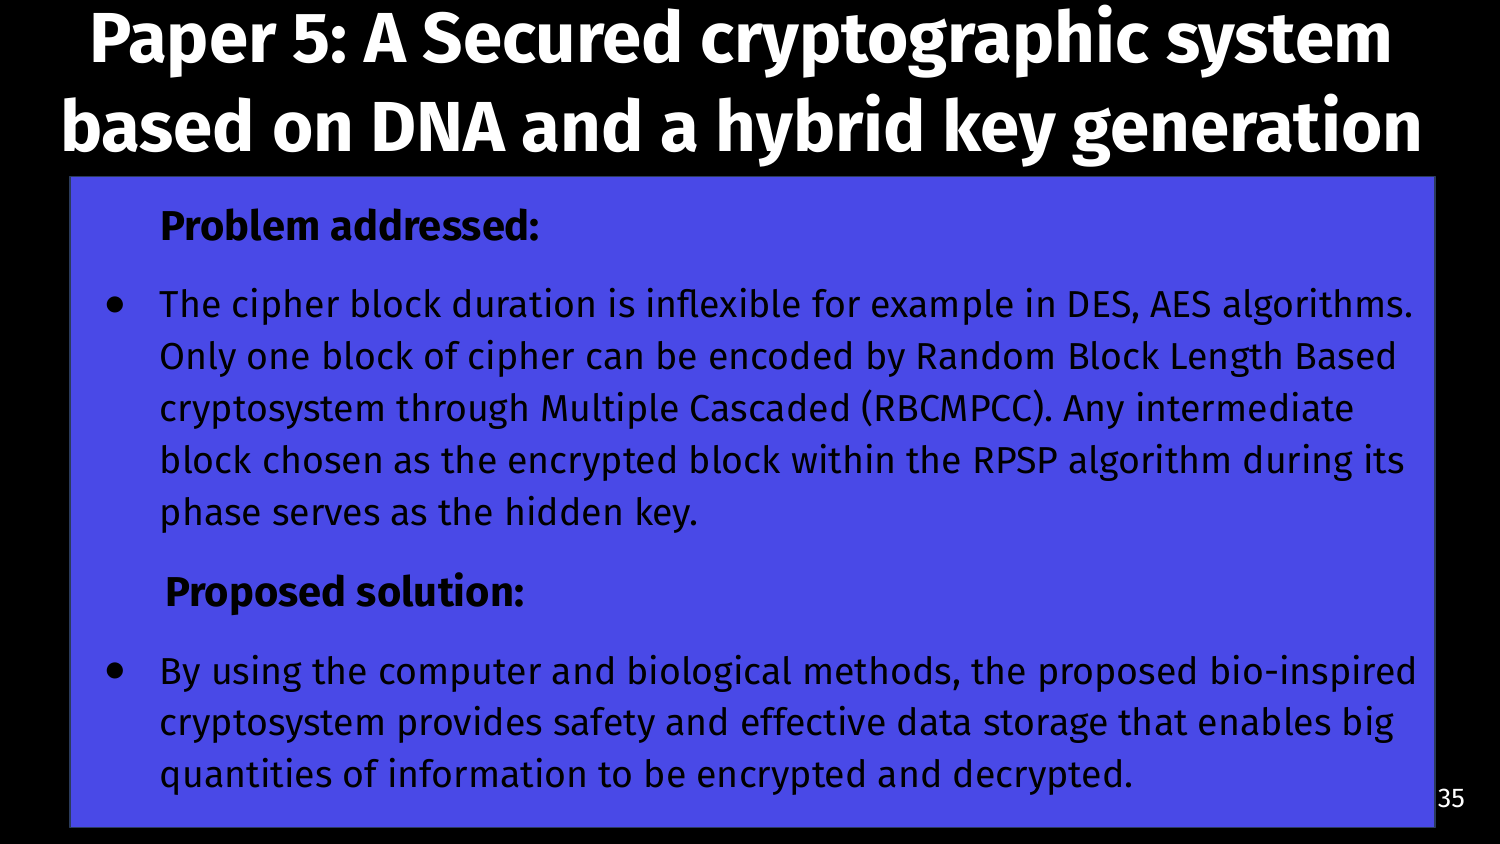

# Paper 5: A Secured cryptographic system based on DNA and a hybrid key generation approach
         Problem addressed:
The cipher block duration is inflexible for example in DES, AES algorithms. Only one block of cipher can be encoded by Random Block Length Based cryptosystem through Multiple Cascaded (RBCMPCC). Any intermediate block chosen as the encrypted block within the RPSP algorithm during its phase serves as the hidden key.
        Proposed solution:
By using the computer and biological methods, the proposed bio-inspired cryptosystem provides safety and effective data storage that enables big quantities of information to be encrypted and decrypted.

35